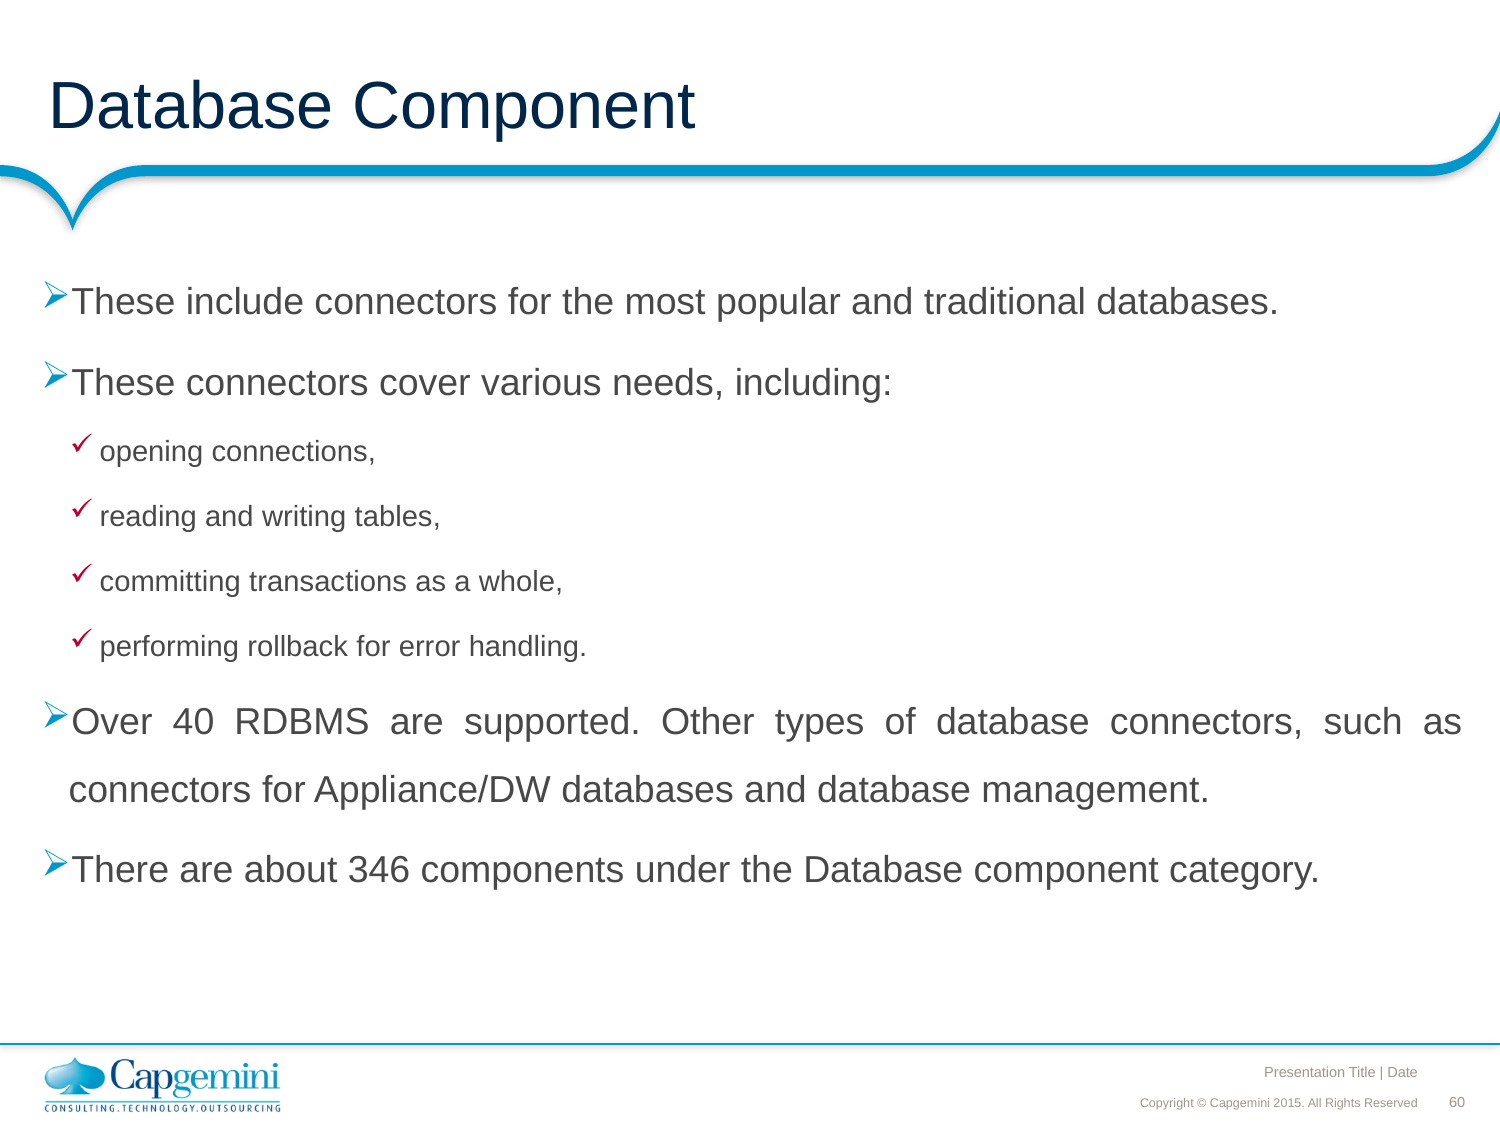

# Database Component
These include connectors for the most popular and traditional databases.
These connectors cover various needs, including:
opening connections,
reading and writing tables,
committing transactions as a whole,
performing rollback for error handling.
Over 40 RDBMS are supported. Other types of database connectors, such as connectors for Appliance/DW databases and database management.
There are about 346 components under the Database component category.